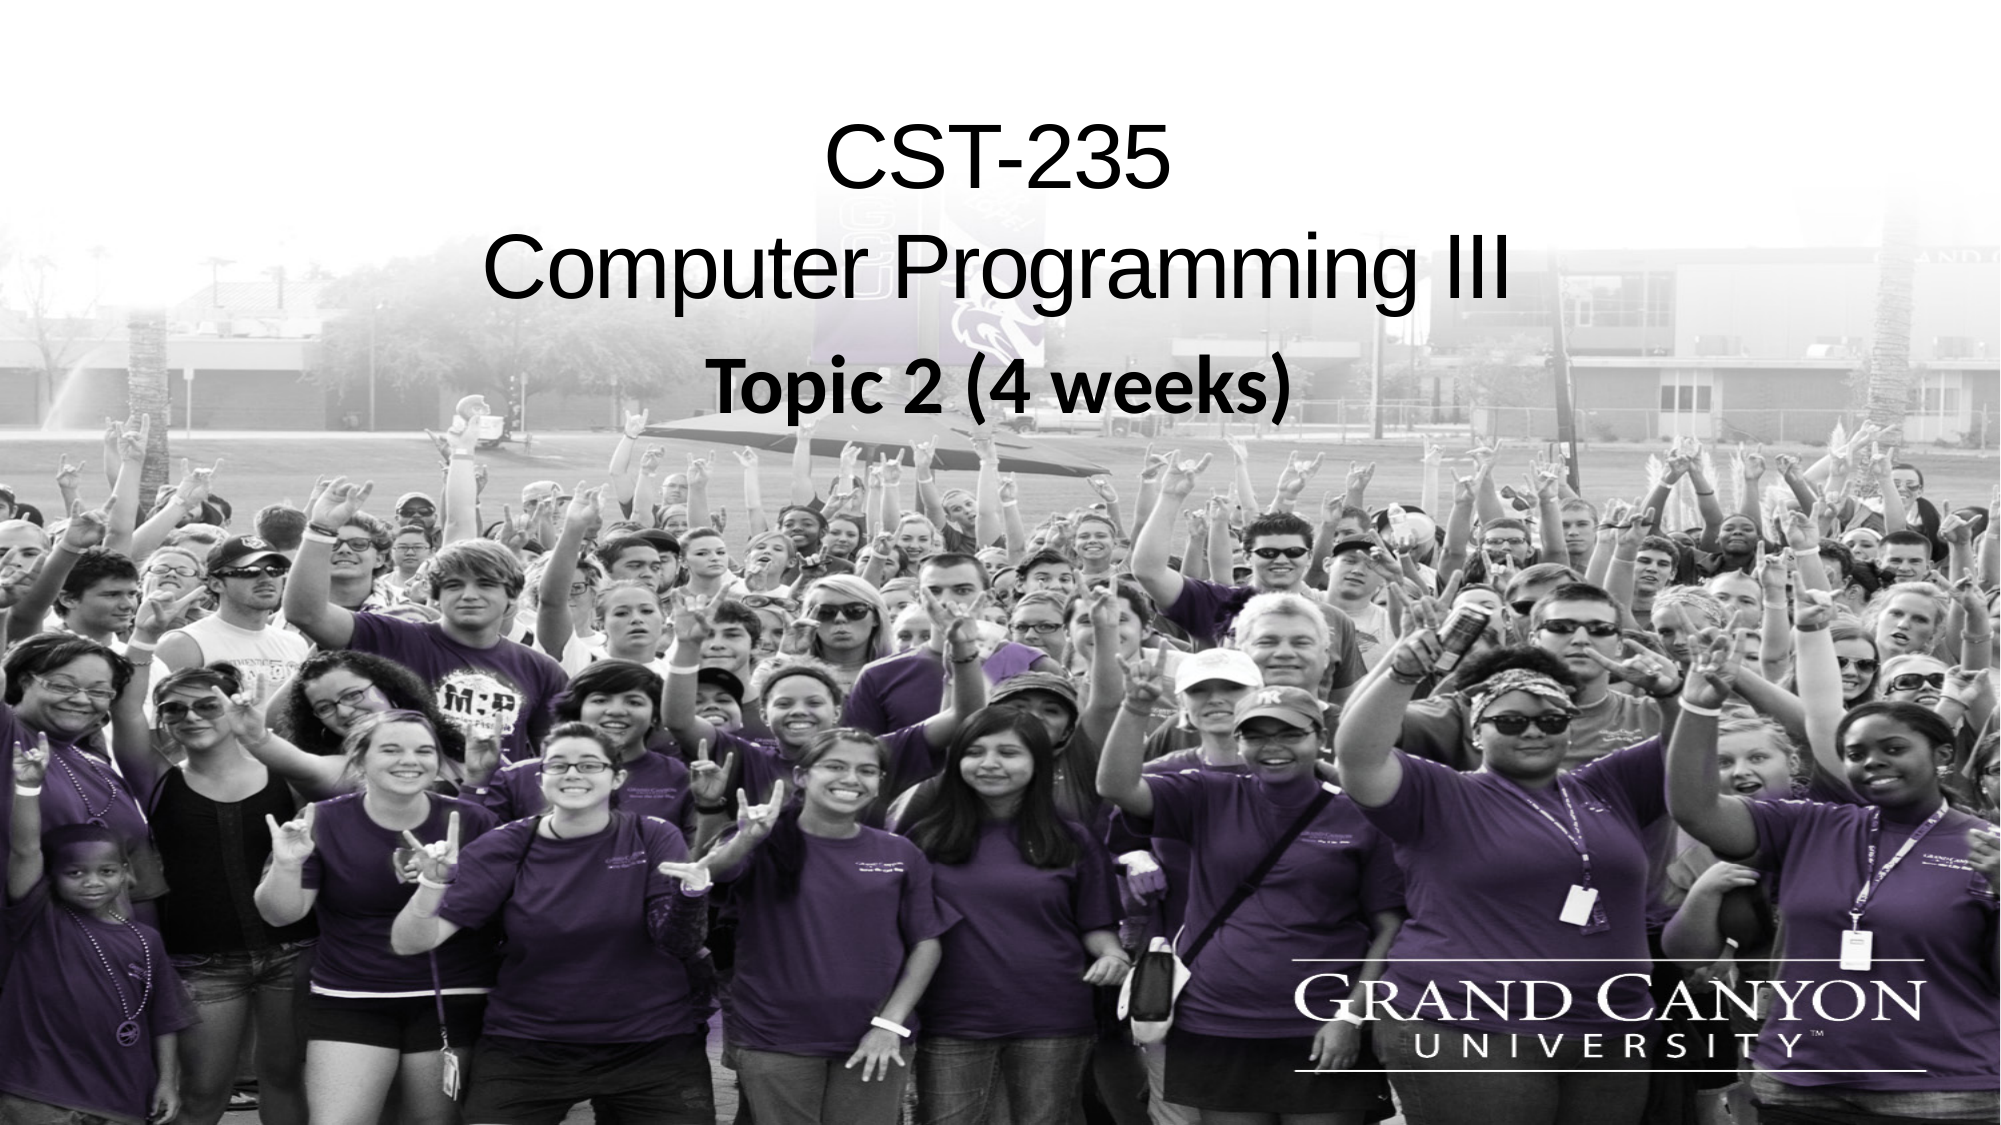

# CST-235 Computer Programming III
Topic 2 (4 weeks)